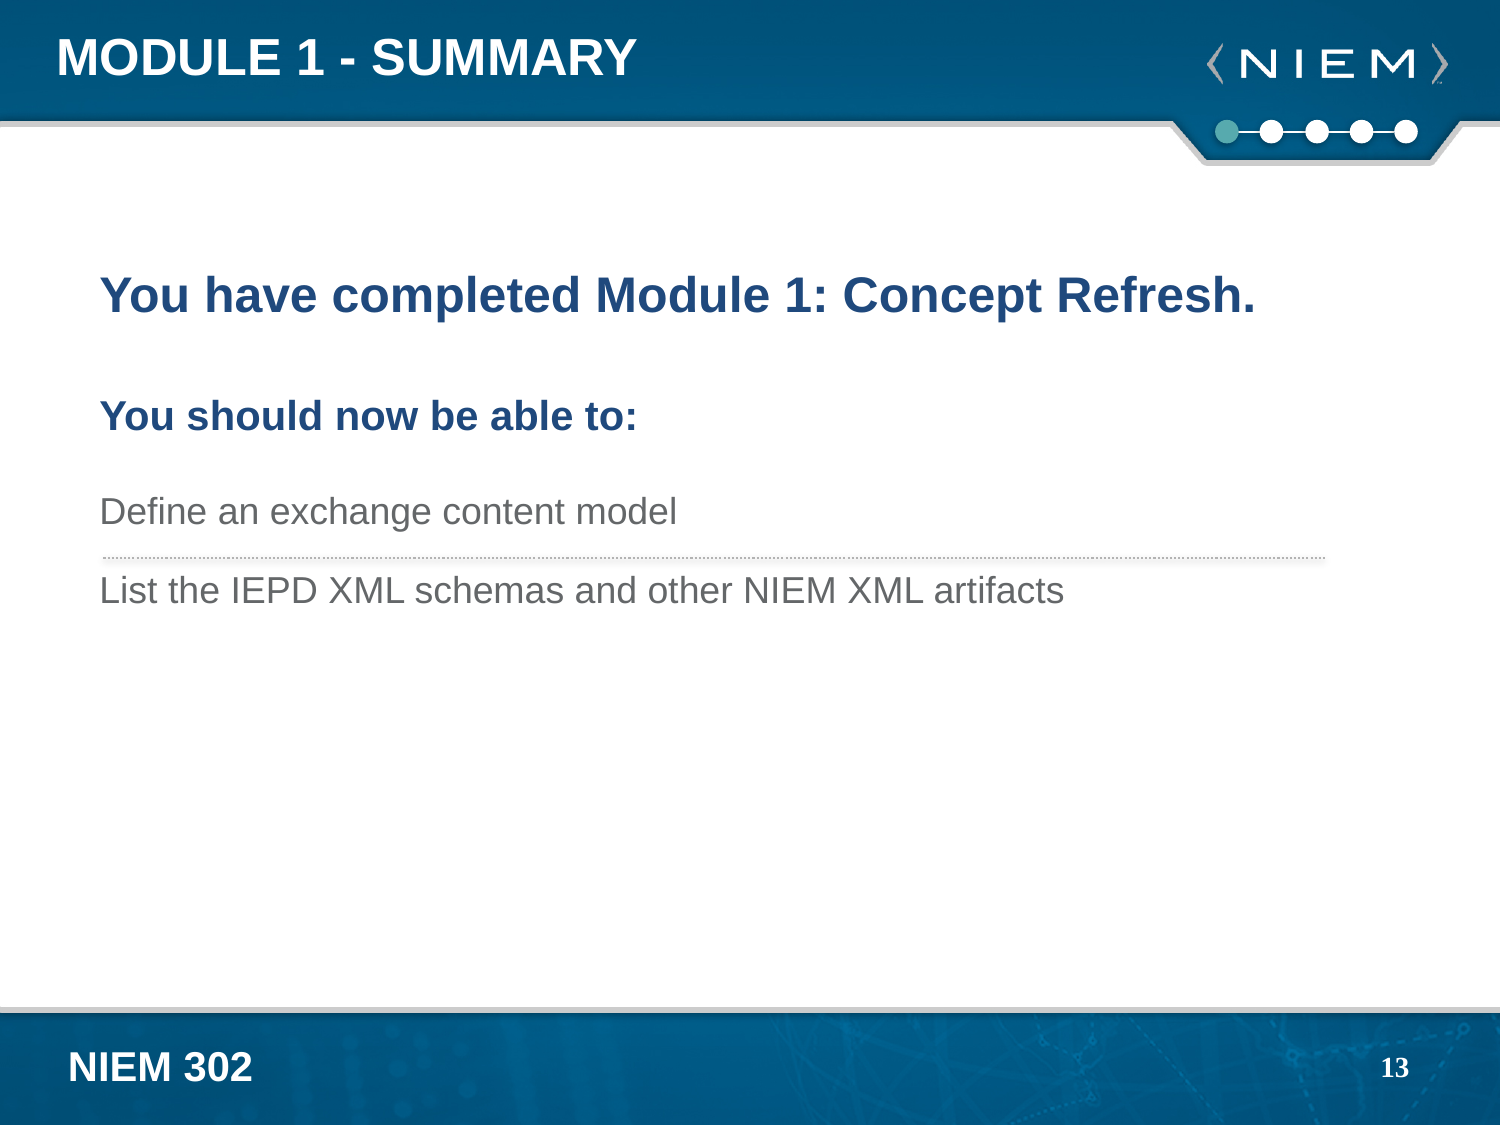

# Module 1 - summary

You have completed Module 1: Concept Refresh.

You should now be able to:

Define an exchange content model
List the IEPD XML schemas and other NIEM XML artifacts

13